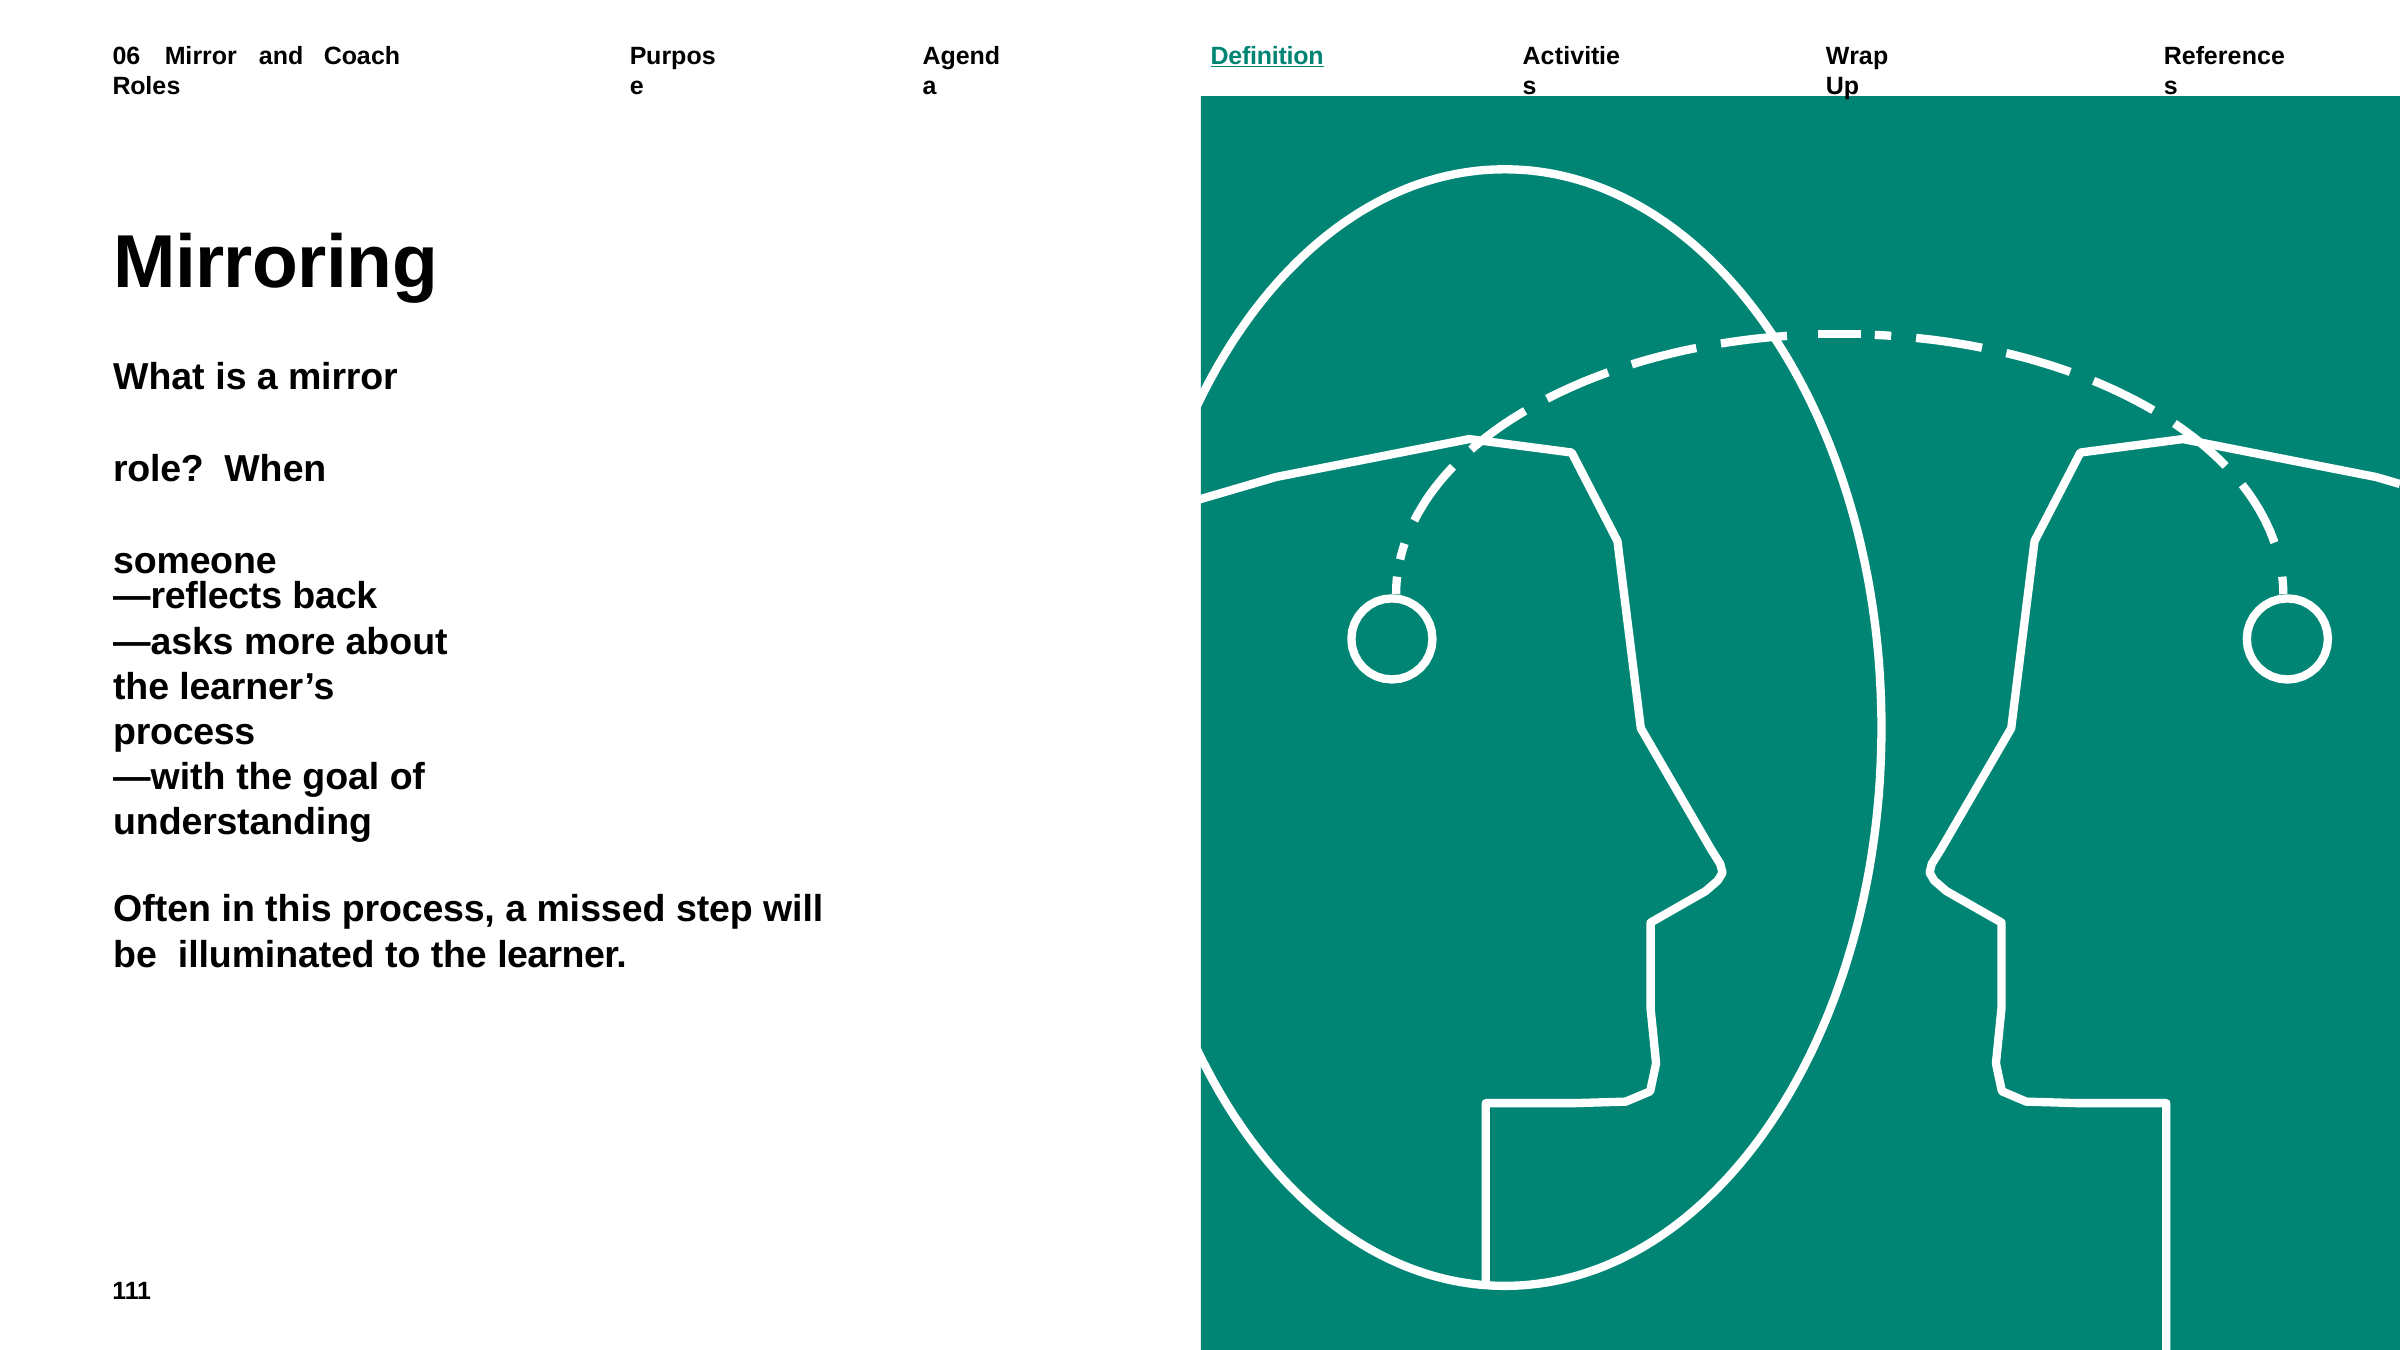

06	Mirror	and	Coach	Roles
Purpose
Agenda
Definition
Activities
Wrap	Up
References

Mirroring
What is a mirror role?  When someone
—reflects back
—asks more about the learner’s process
—with the goal of understanding

Often in this process, a missed step will be  illuminated to the learner.

111